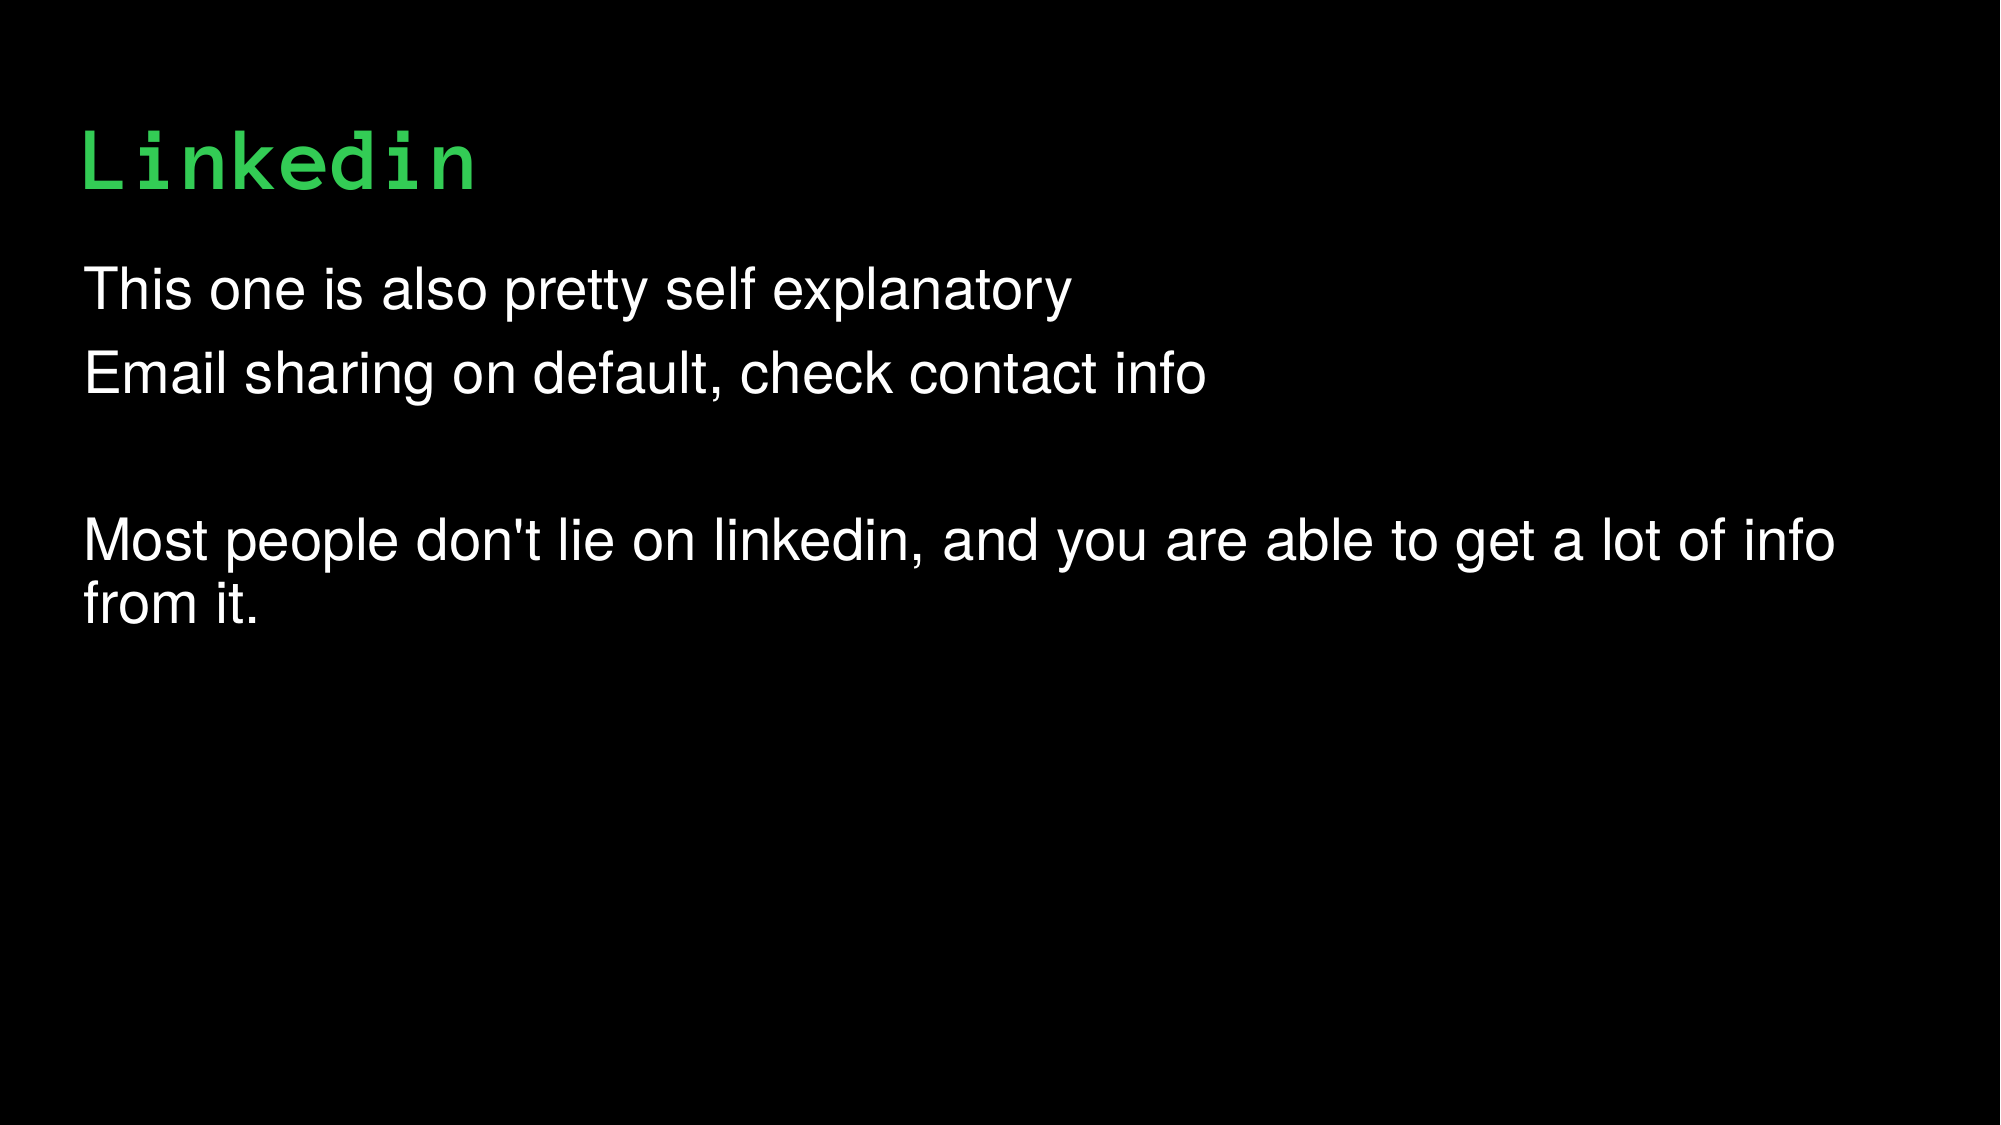

# Linkedin
This one is also pretty self explanatory
Email sharing on default, check contact info

Most people don't lie on linkedin, and you are able to get a lot of info from it.